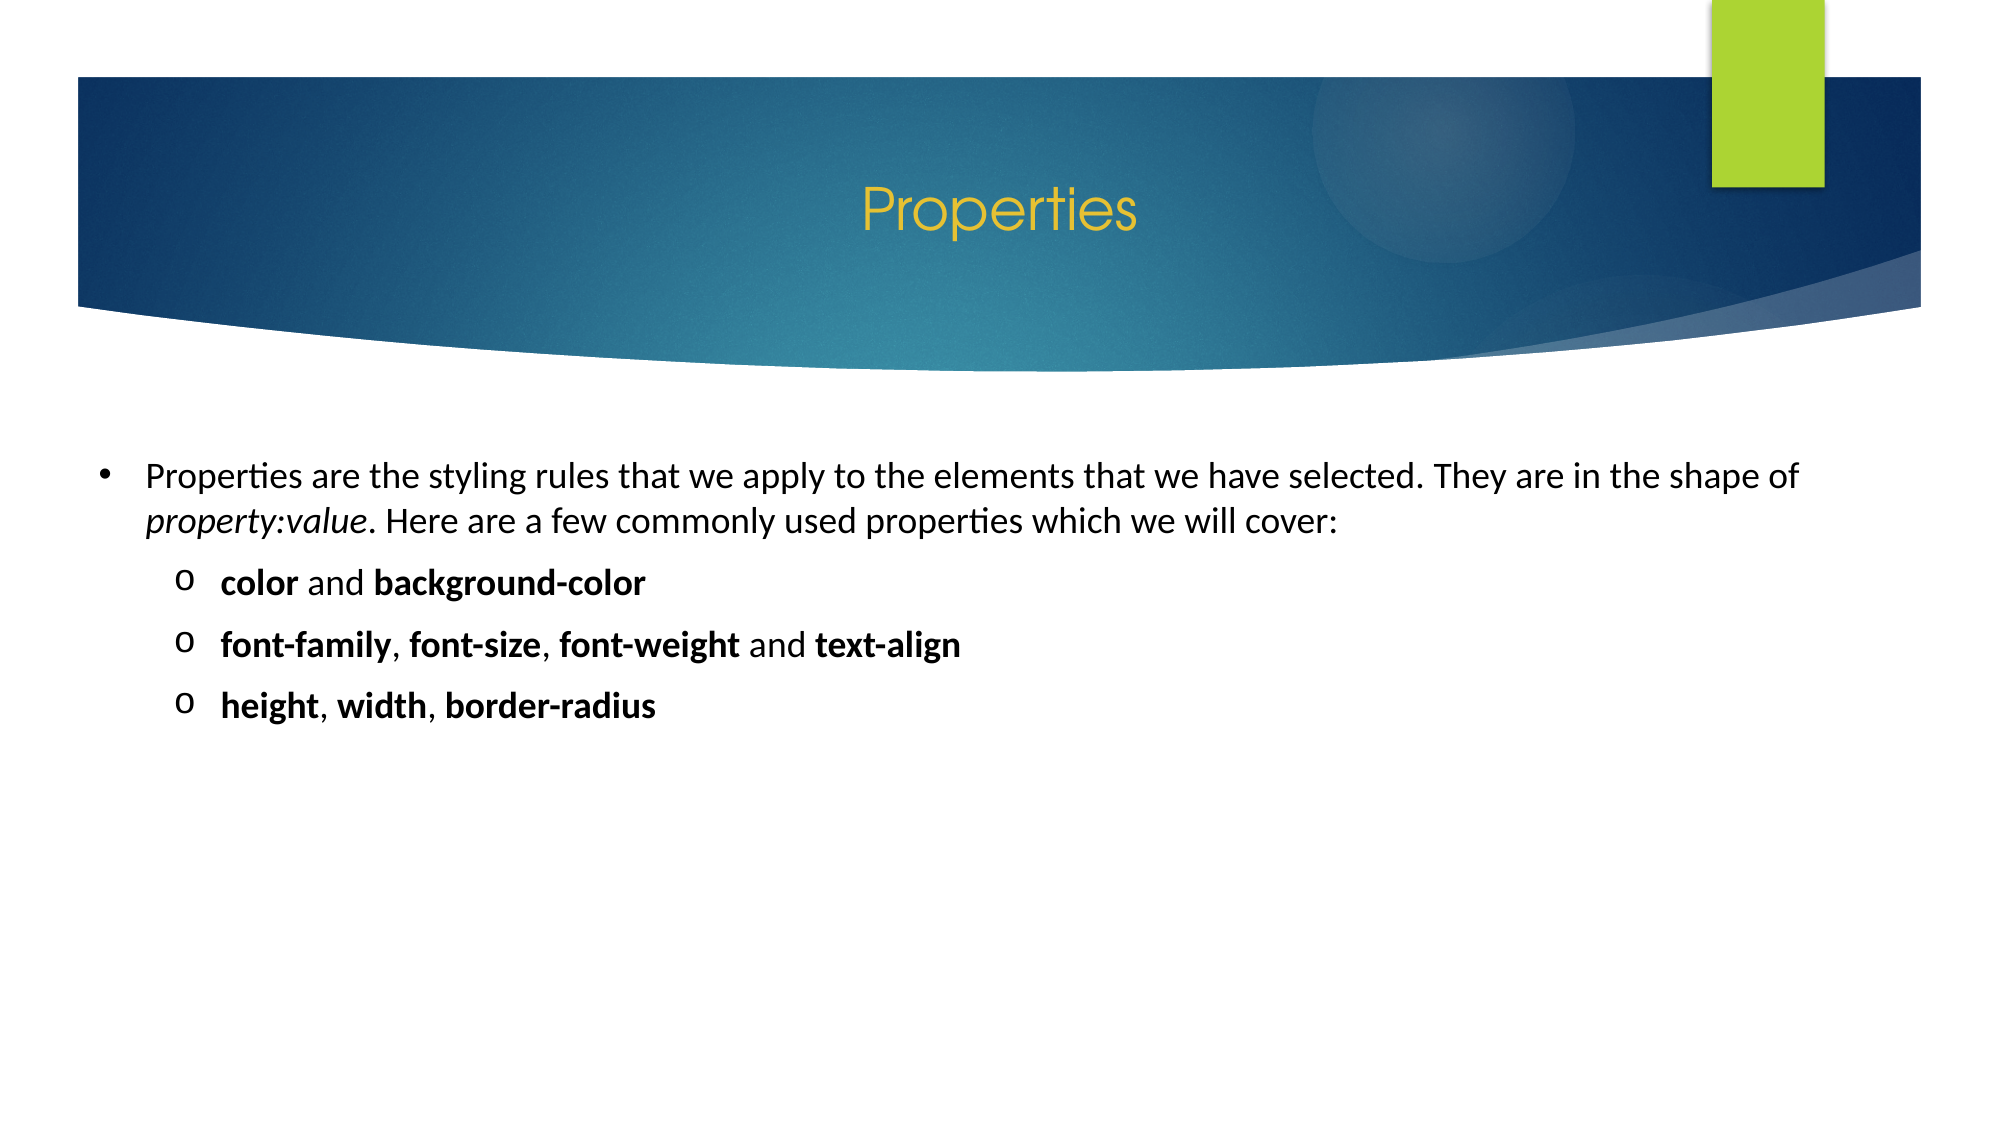

# Properties
Properties are the styling rules that we apply to the elements that we have selected. They are in the shape of property:value. Here are a few commonly used properties which we will cover:
color and background-color
font-family, font-size, font-weight and text-align
height, width, border-radius